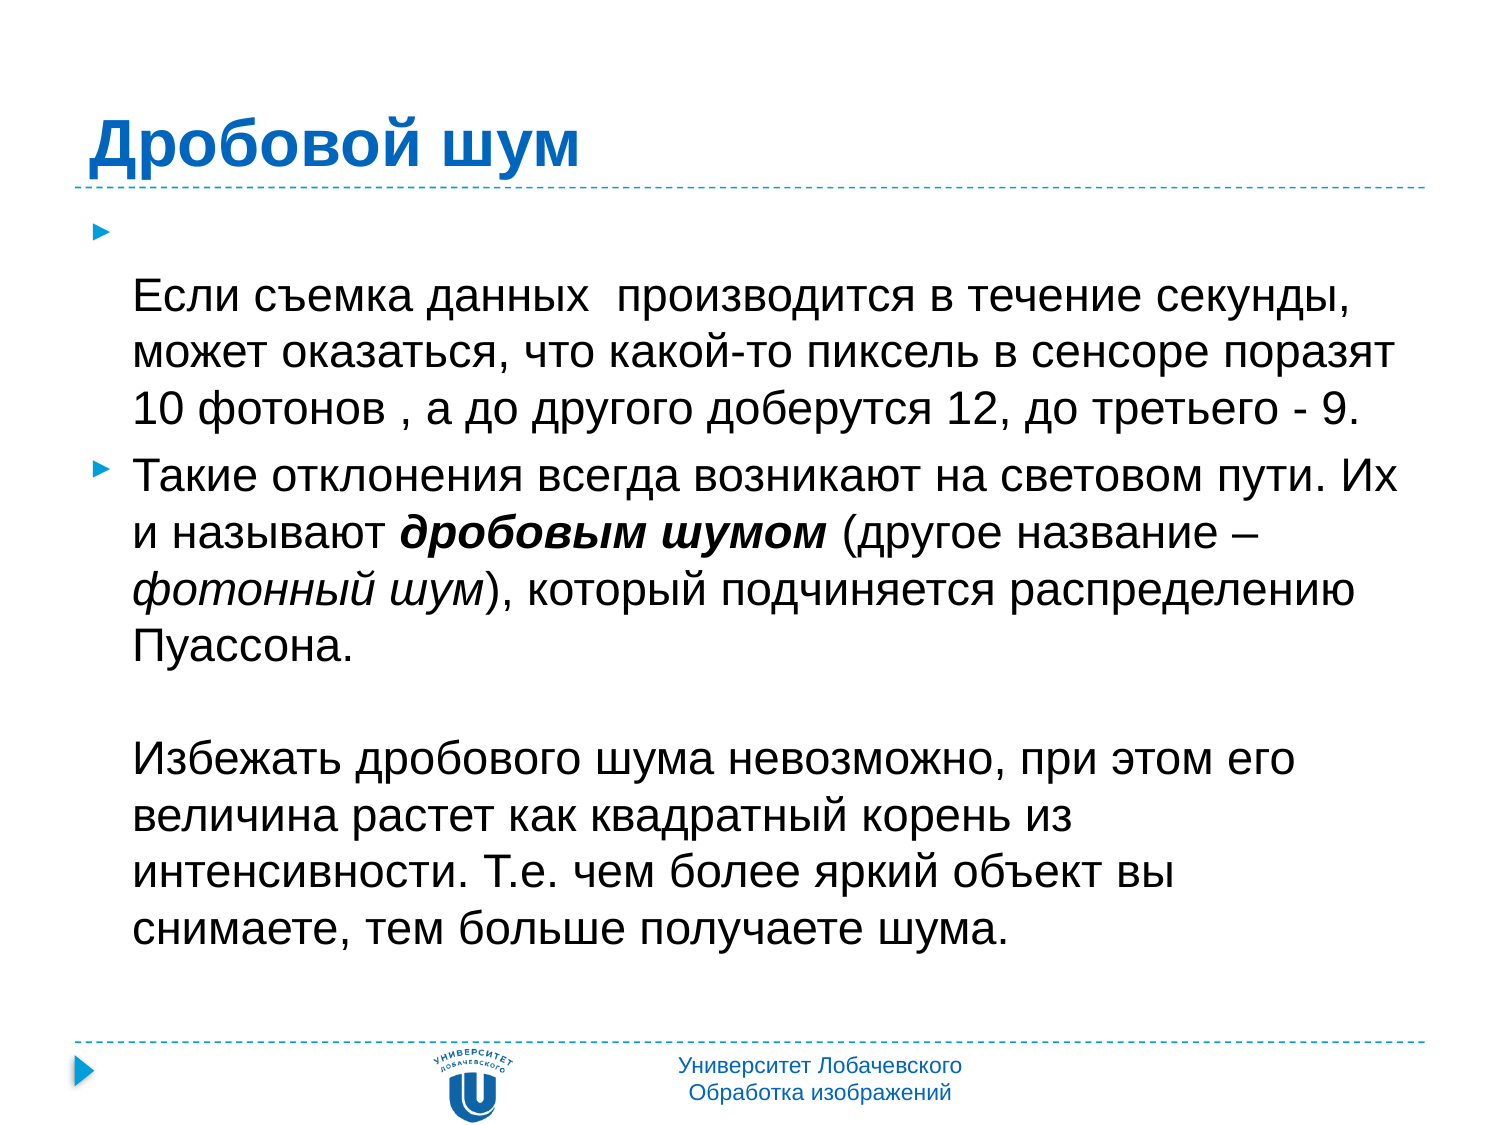

# Дробовой шум
Если съемка данных  производится в течение секунды, может оказаться, что какой-то пиксель в сенсоре поразят 10 фотонов , а до другого доберутся 12, до третьего - 9.
Такие отклонения всегда возникают на световом пути. Их и называют дробовым шумом (другое название – фотонный шум), который подчиняется распределению Пуассона.
Избежать дробового шума невозможно, при этом его величина растет как квадратный корень из интенсивности. Т.е. чем более яркий объект вы снимаете, тем больше получаете шума.
55
Университет Лобачевского
Обработка изображений